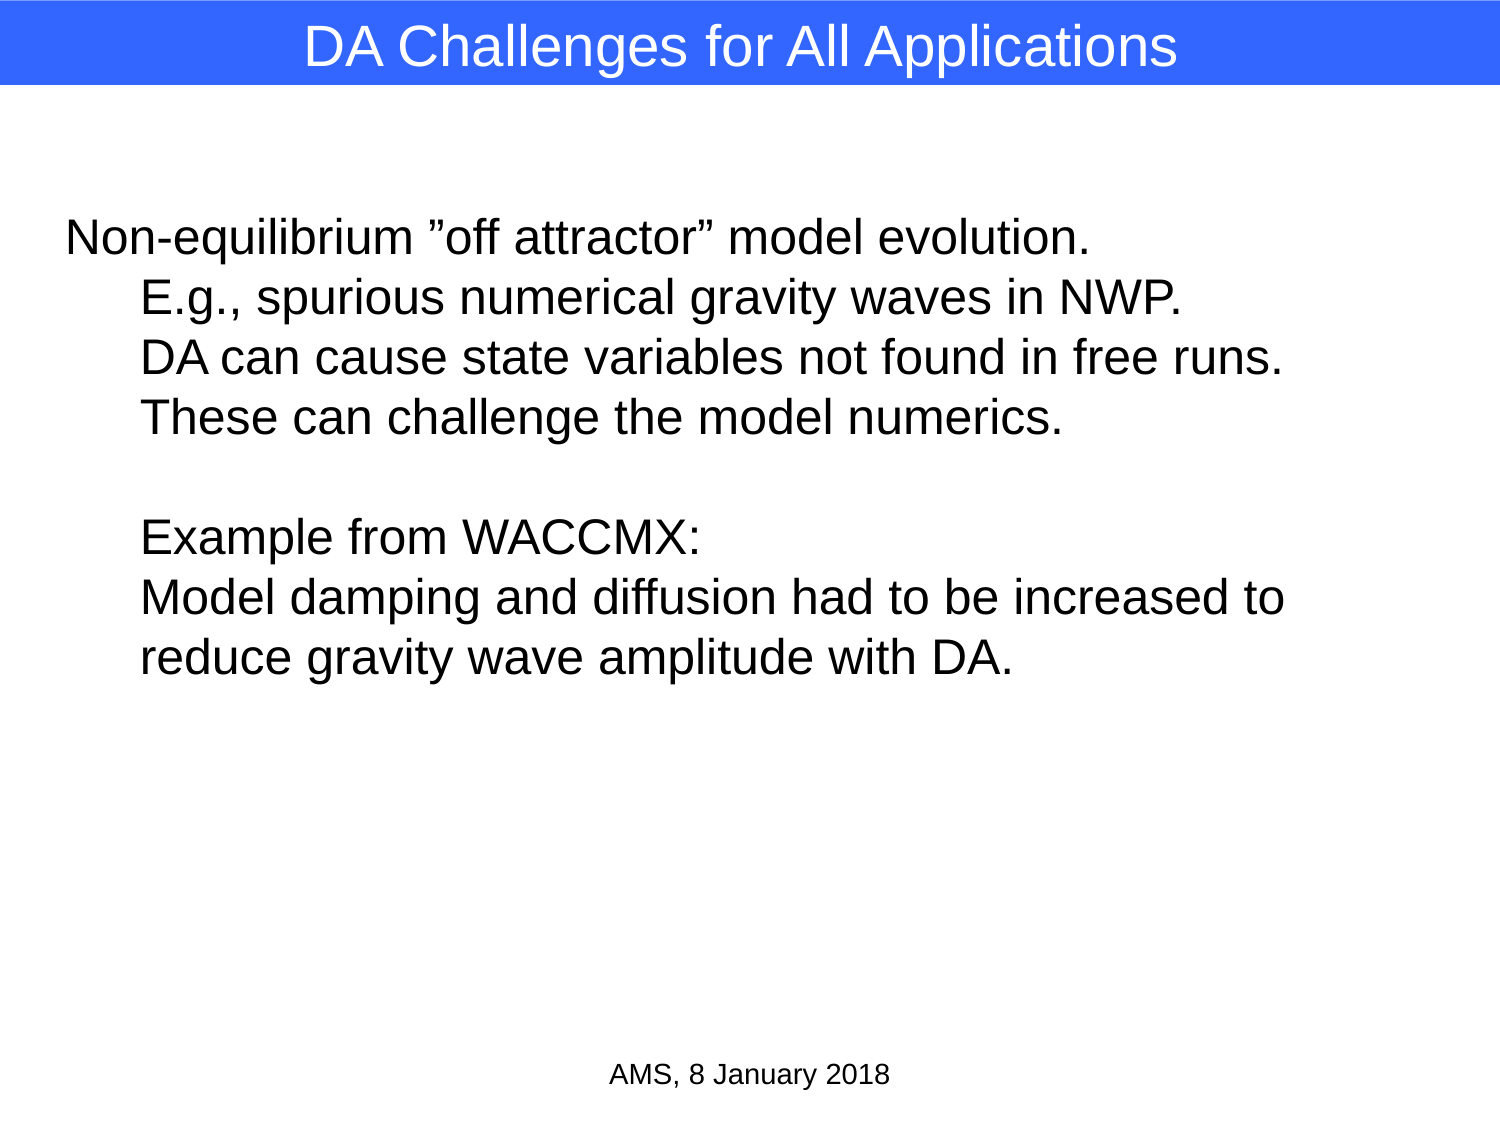

DA Challenges for All Applications

Non-equilibrium ”off attractor” model evolution.
E.g., spurious numerical gravity waves in NWP.
DA can cause state variables not found in free runs.
These can challenge the model numerics.

Example from WACCMX:
Model damping and diffusion had to be increased to reduce gravity wave amplitude with DA.
AMS, 8 January 2018